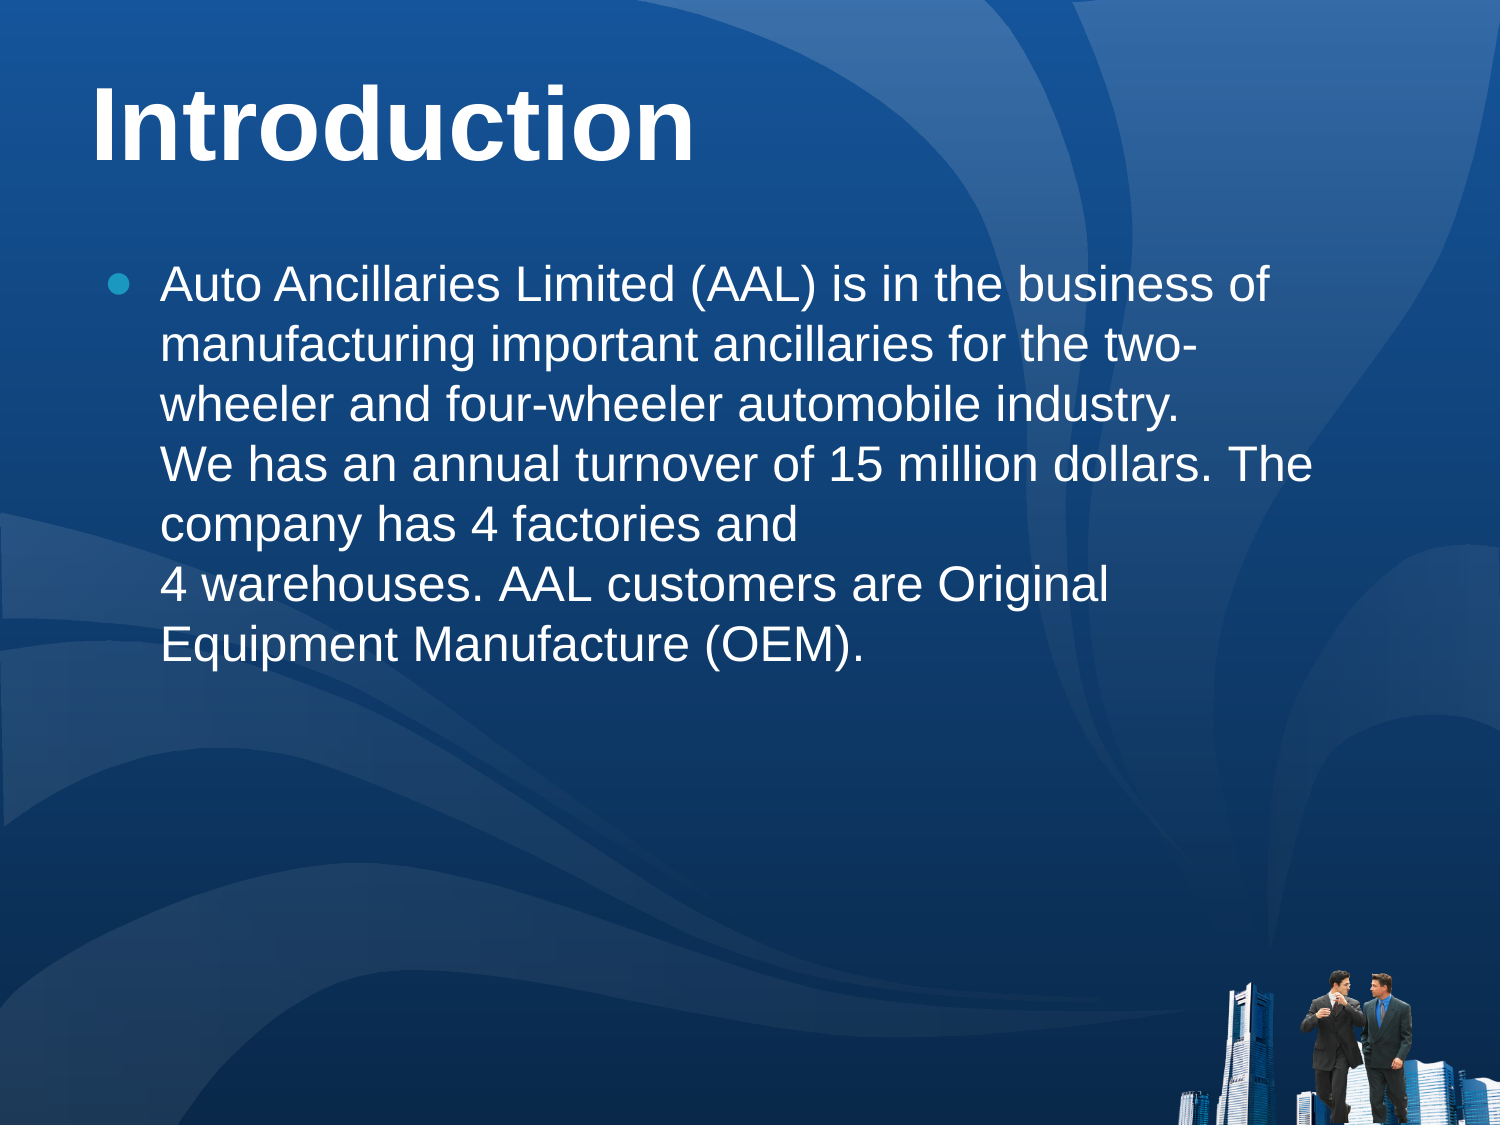

# Introduction
Auto Ancillaries Limited (AAL) is in the business of manufacturing important ancillaries for the two-wheeler and four-wheeler automobile industry. We has an annual turnover of 15 million dollars. The company has 4 factories and 4 warehouses. AAL customers are Original Equipment Manufacture (OEM).